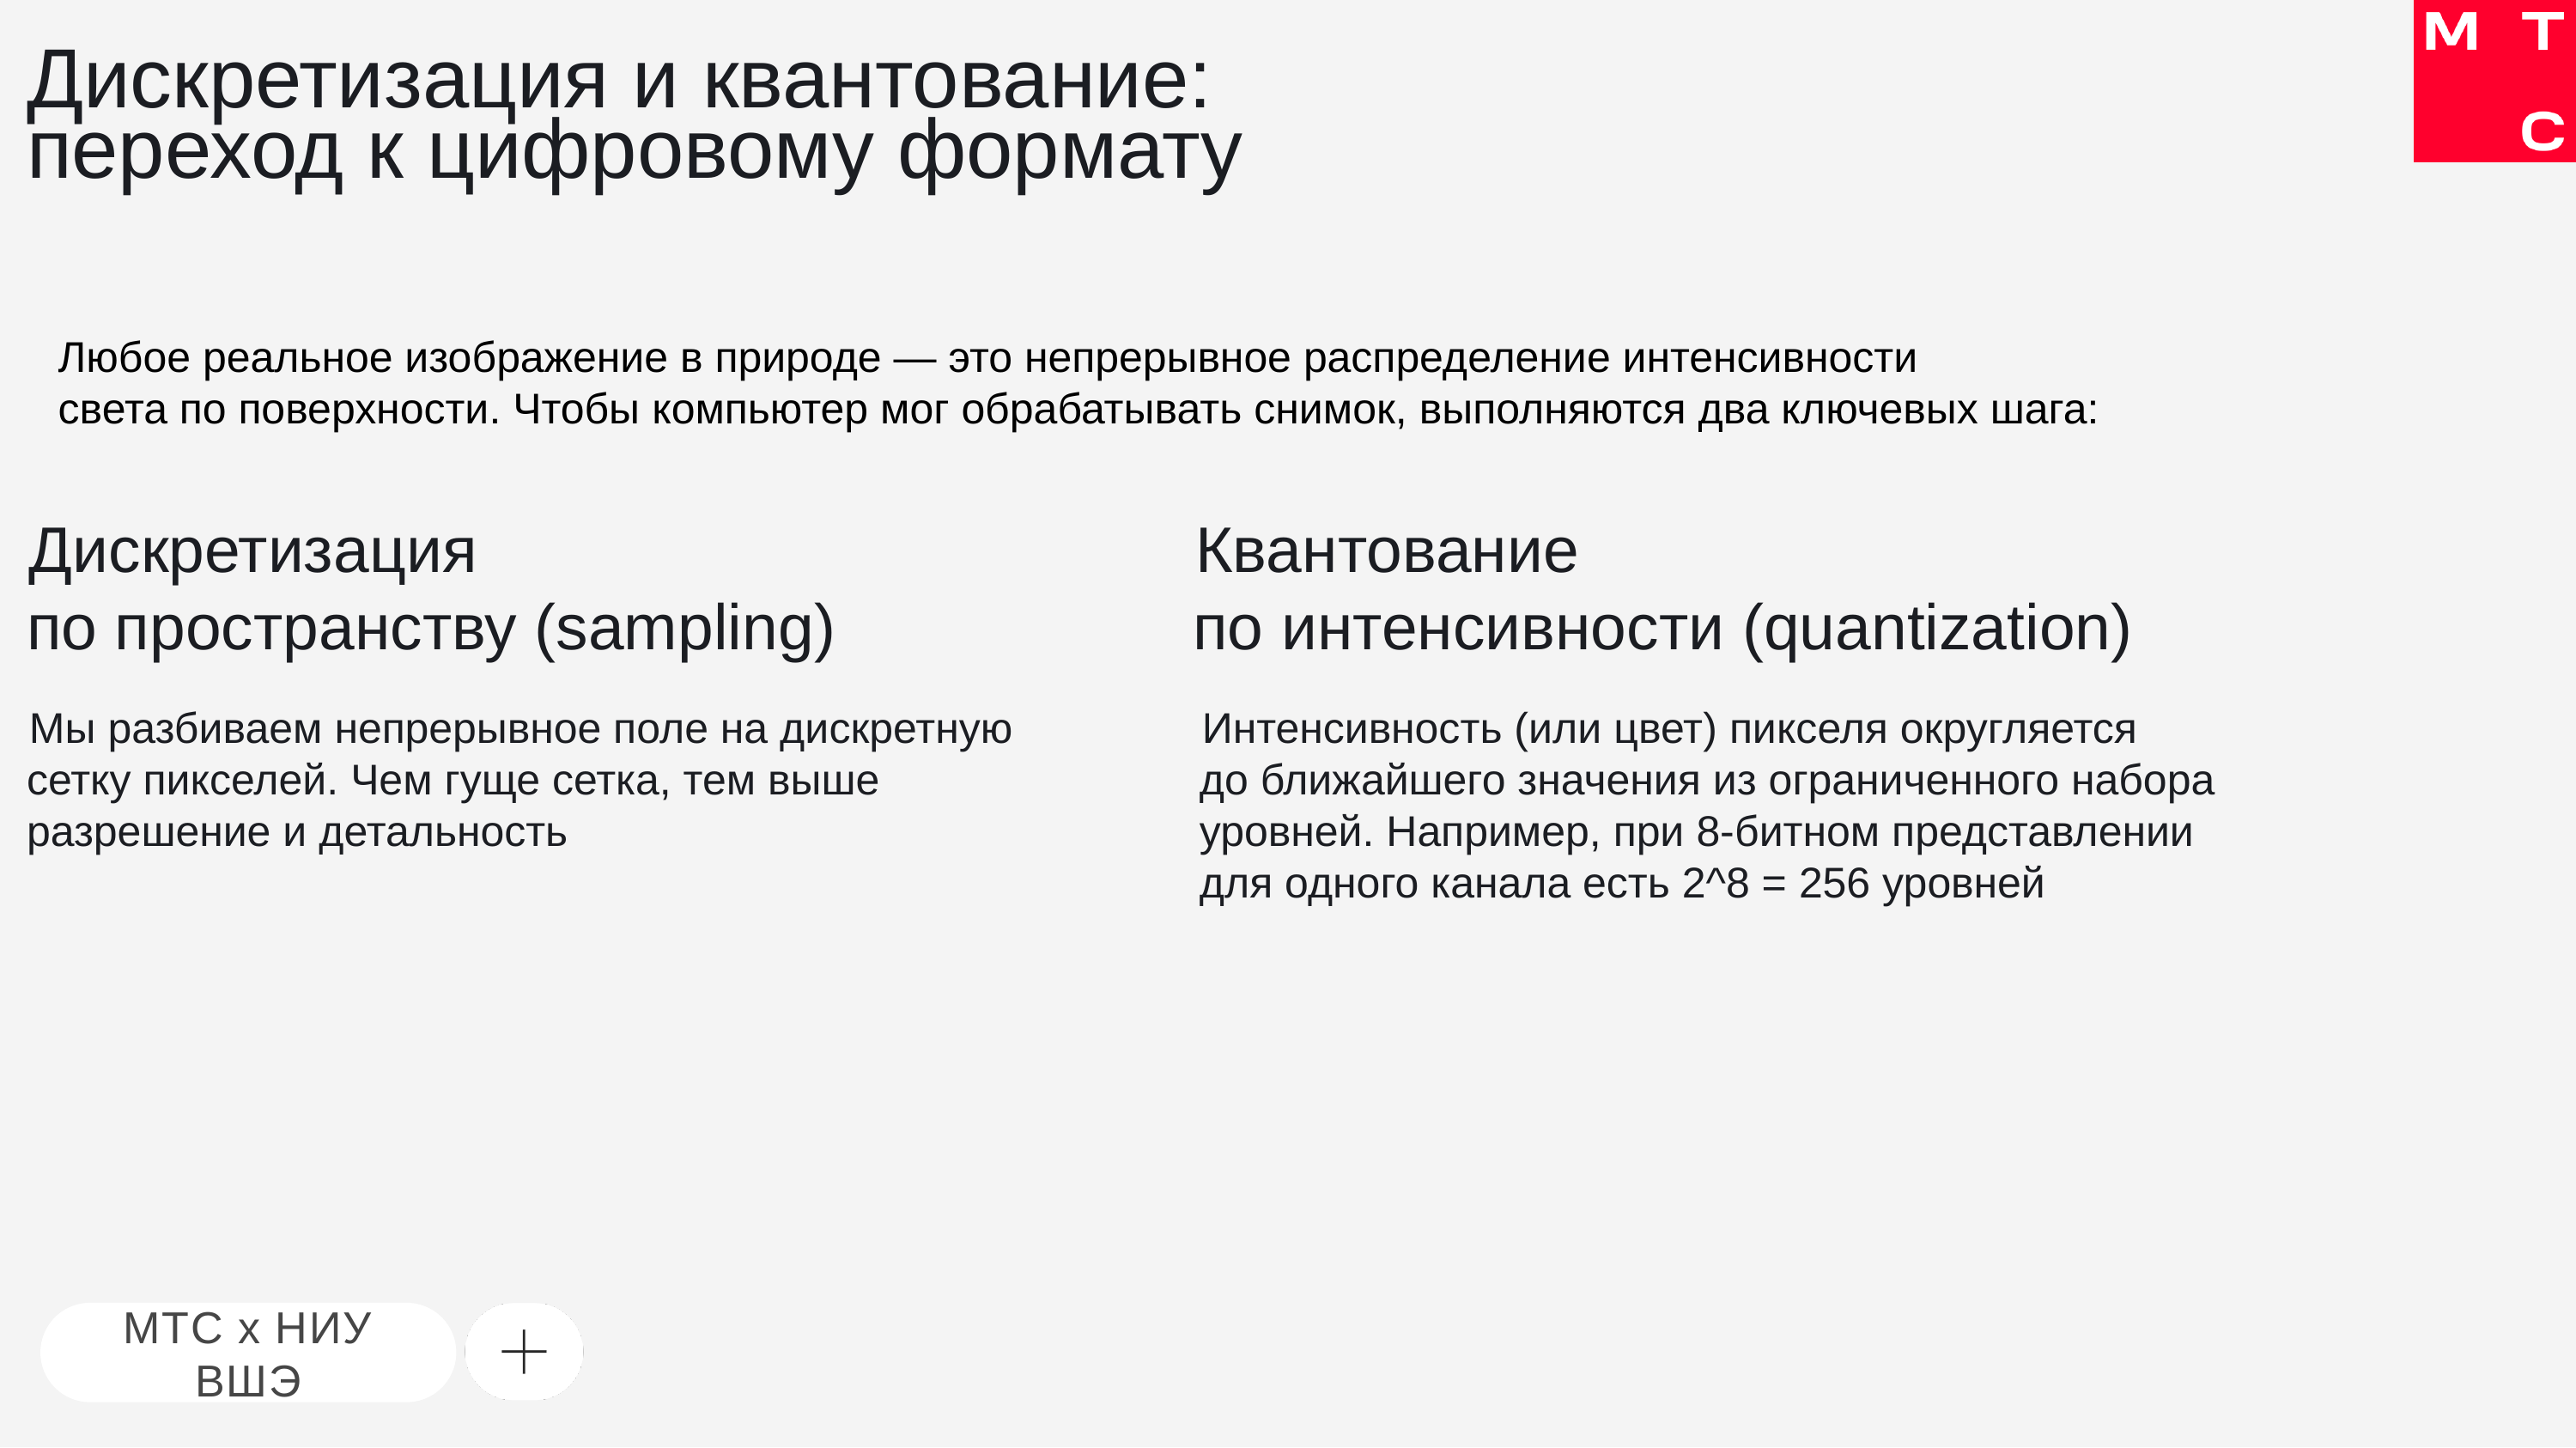

# Дискретизация и квантование: переход к цифровому формату
Любое реальное изображение в природе — это непрерывное распределение интенсивности
света по поверхности. Чтобы компьютер мог обрабатывать снимок, выполняются два ключевых шага:
Дискретизация
по пространству (sampling)
Квантование
по интенсивности (quantization)
Мы разбиваем непрерывное поле на дискретную сетку пикселей. Чем гуще сетка, тем выше разрешение и детальность
Интенсивность (или цвет) пикселя округляется
до ближайшего значения из ограниченного набора уровней. Например, при 8-битном представлении для одного канала есть 2^8 = 256 уровней